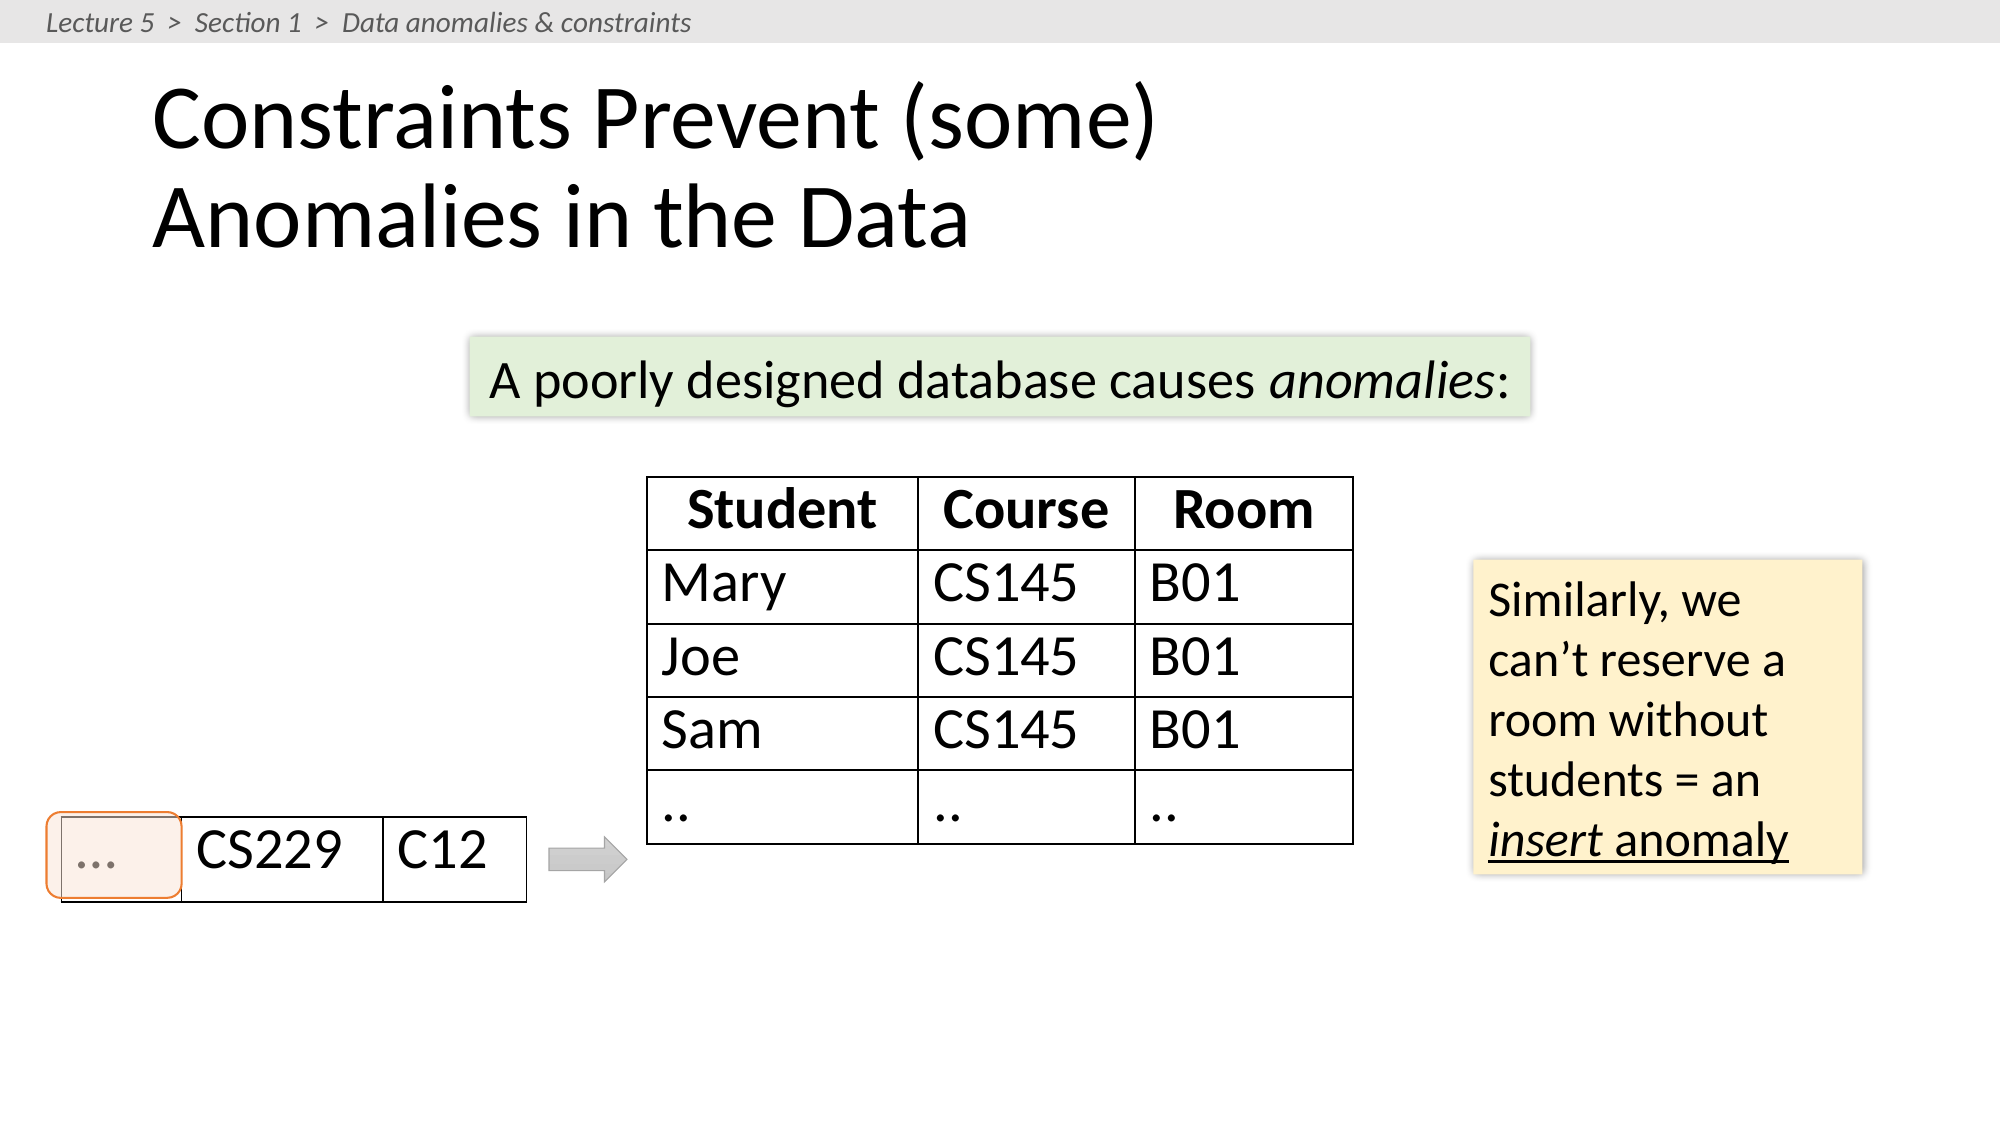

Lecture 5  >  Section 1  >  Data anomalies & constraints
# Constraints Prevent (some) Anomalies in the Data
A poorly designed database causes anomalies:
| Student | Course | Room |
| --- | --- | --- |
| Mary | CS145 | B01 |
| Joe | CS145 | B01 |
| Sam | CS145 | B01 |
| .. | .. | .. |
Similarly, we can’t reserve a room without students = an insert anomaly

| … | CS229 | C12 |
| --- | --- | --- |